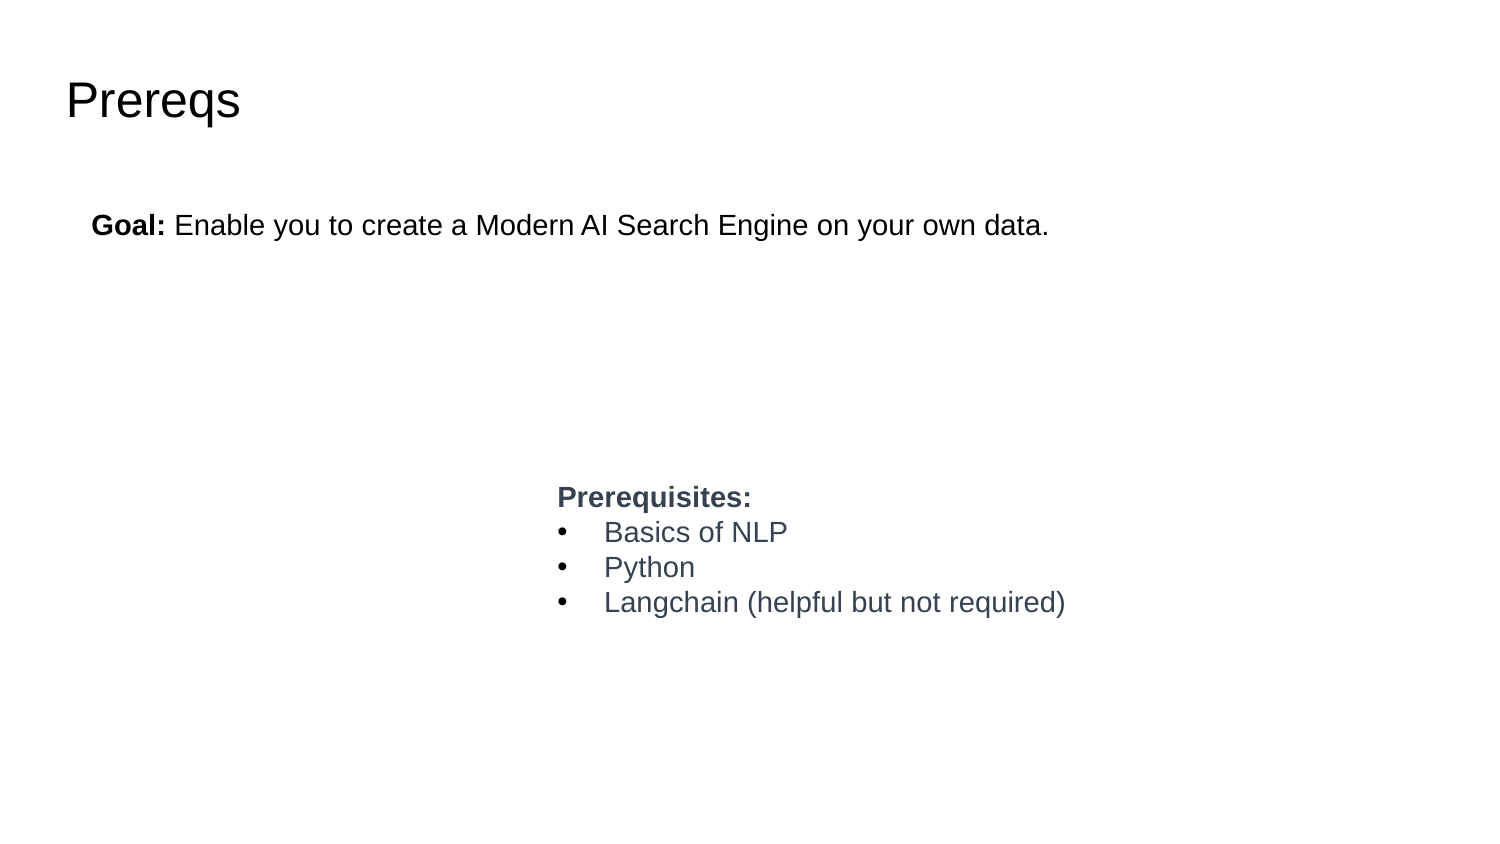

Prereqs
Goal: Enable you to create a Modern AI Search Engine on your own data.
Prerequisites:
Basics of NLP
Python
Langchain (helpful but not required)